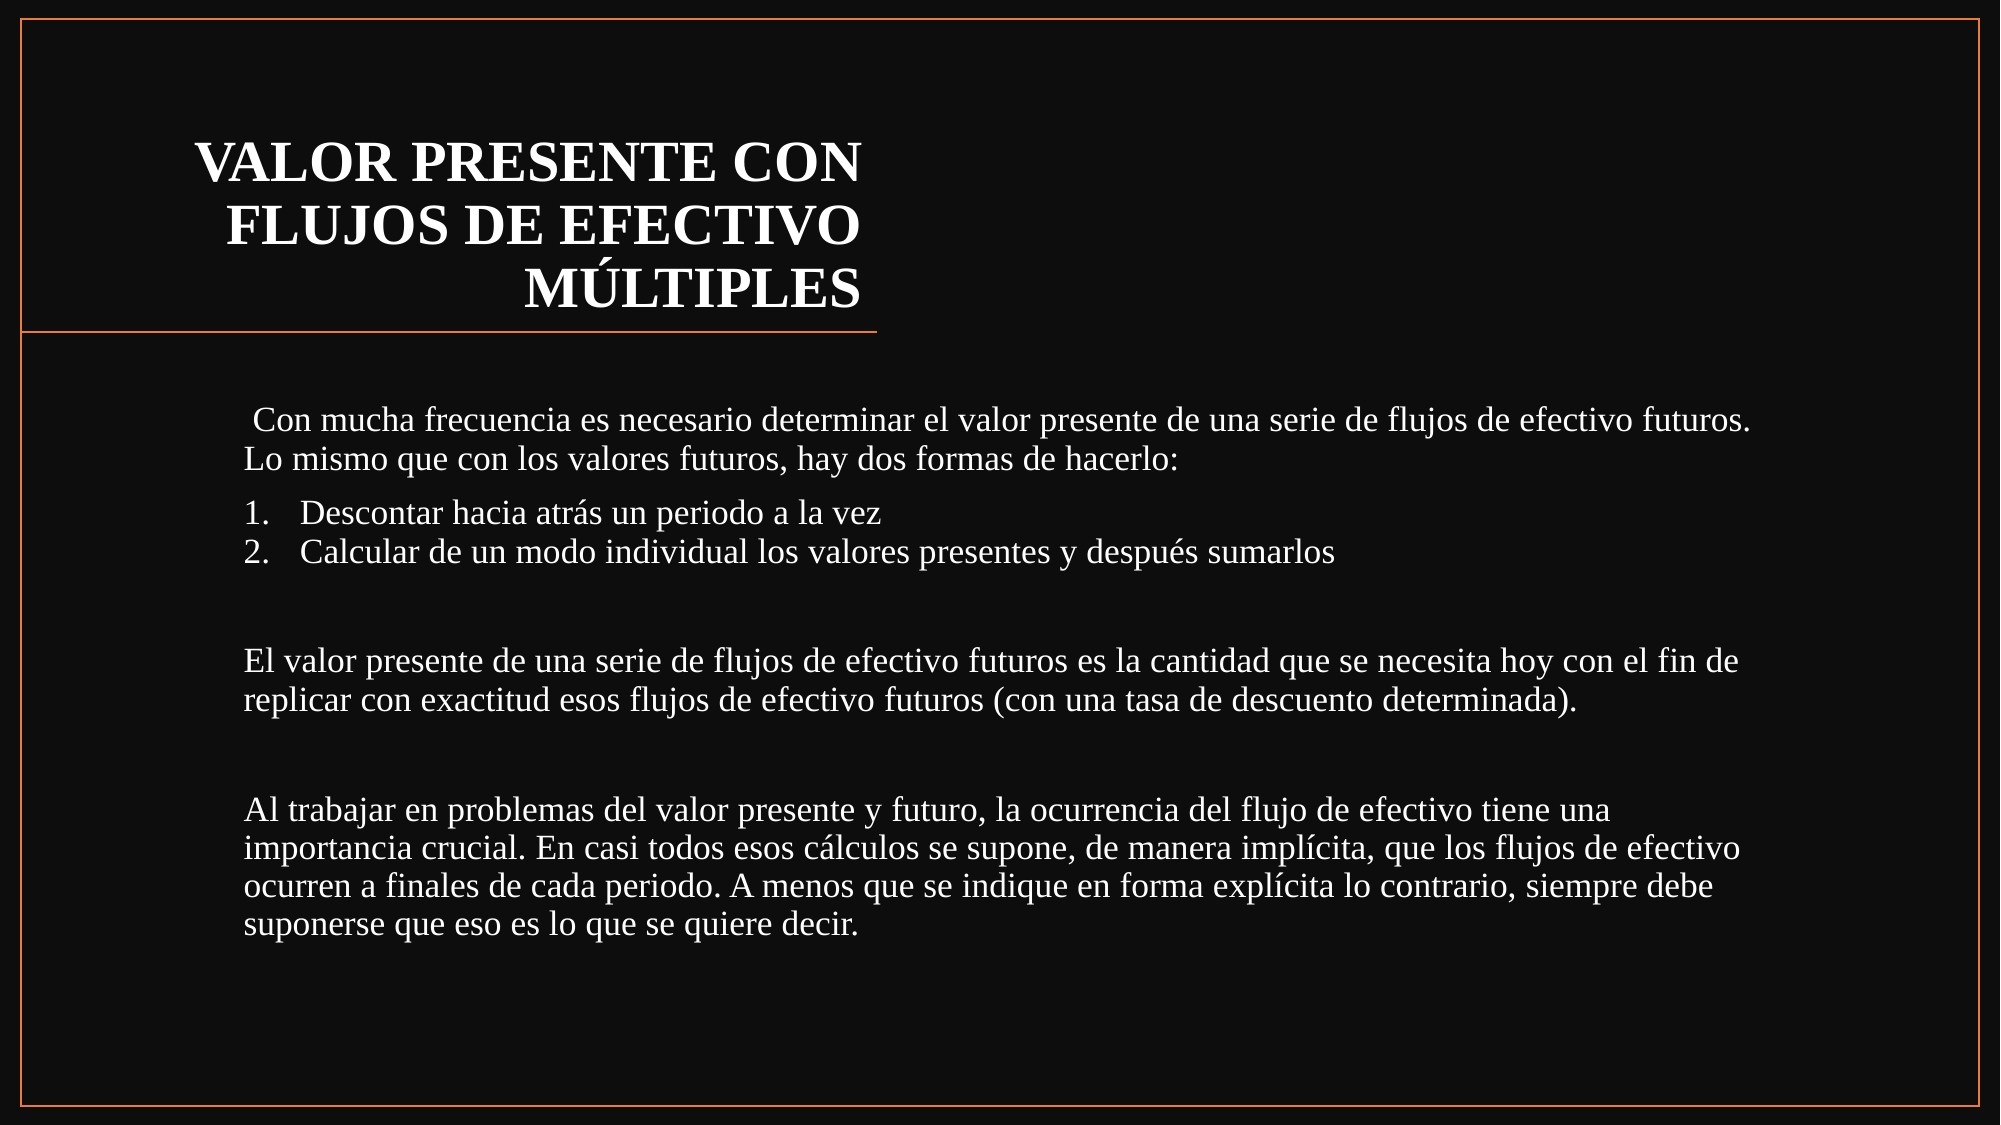

# VALOR PRESENTE CON FLUJOS DE EFECTIVO MÚLTIPLES
 Con mucha frecuencia es necesario determinar el valor presente de una serie de flujos de efectivo futuros. Lo mismo que con los valores futuros, hay dos formas de hacerlo:
Descontar hacia atrás un periodo a la vez
Calcular de un modo individual los valores presentes y después sumarlos

El valor presente de una serie de flujos de efectivo futuros es la cantidad que se necesita hoy con el fin de replicar con exactitud esos flujos de efectivo futuros (con una tasa de descuento determinada).

Al trabajar en problemas del valor presente y futuro, la ocurrencia del flujo de efectivo tiene una importancia crucial. En casi todos esos cálculos se supone, de manera implícita, que los flujos de efectivo ocurren a finales de cada periodo. A menos que se indique en forma explícita lo contrario, siempre debe suponerse que eso es lo que se quiere decir.